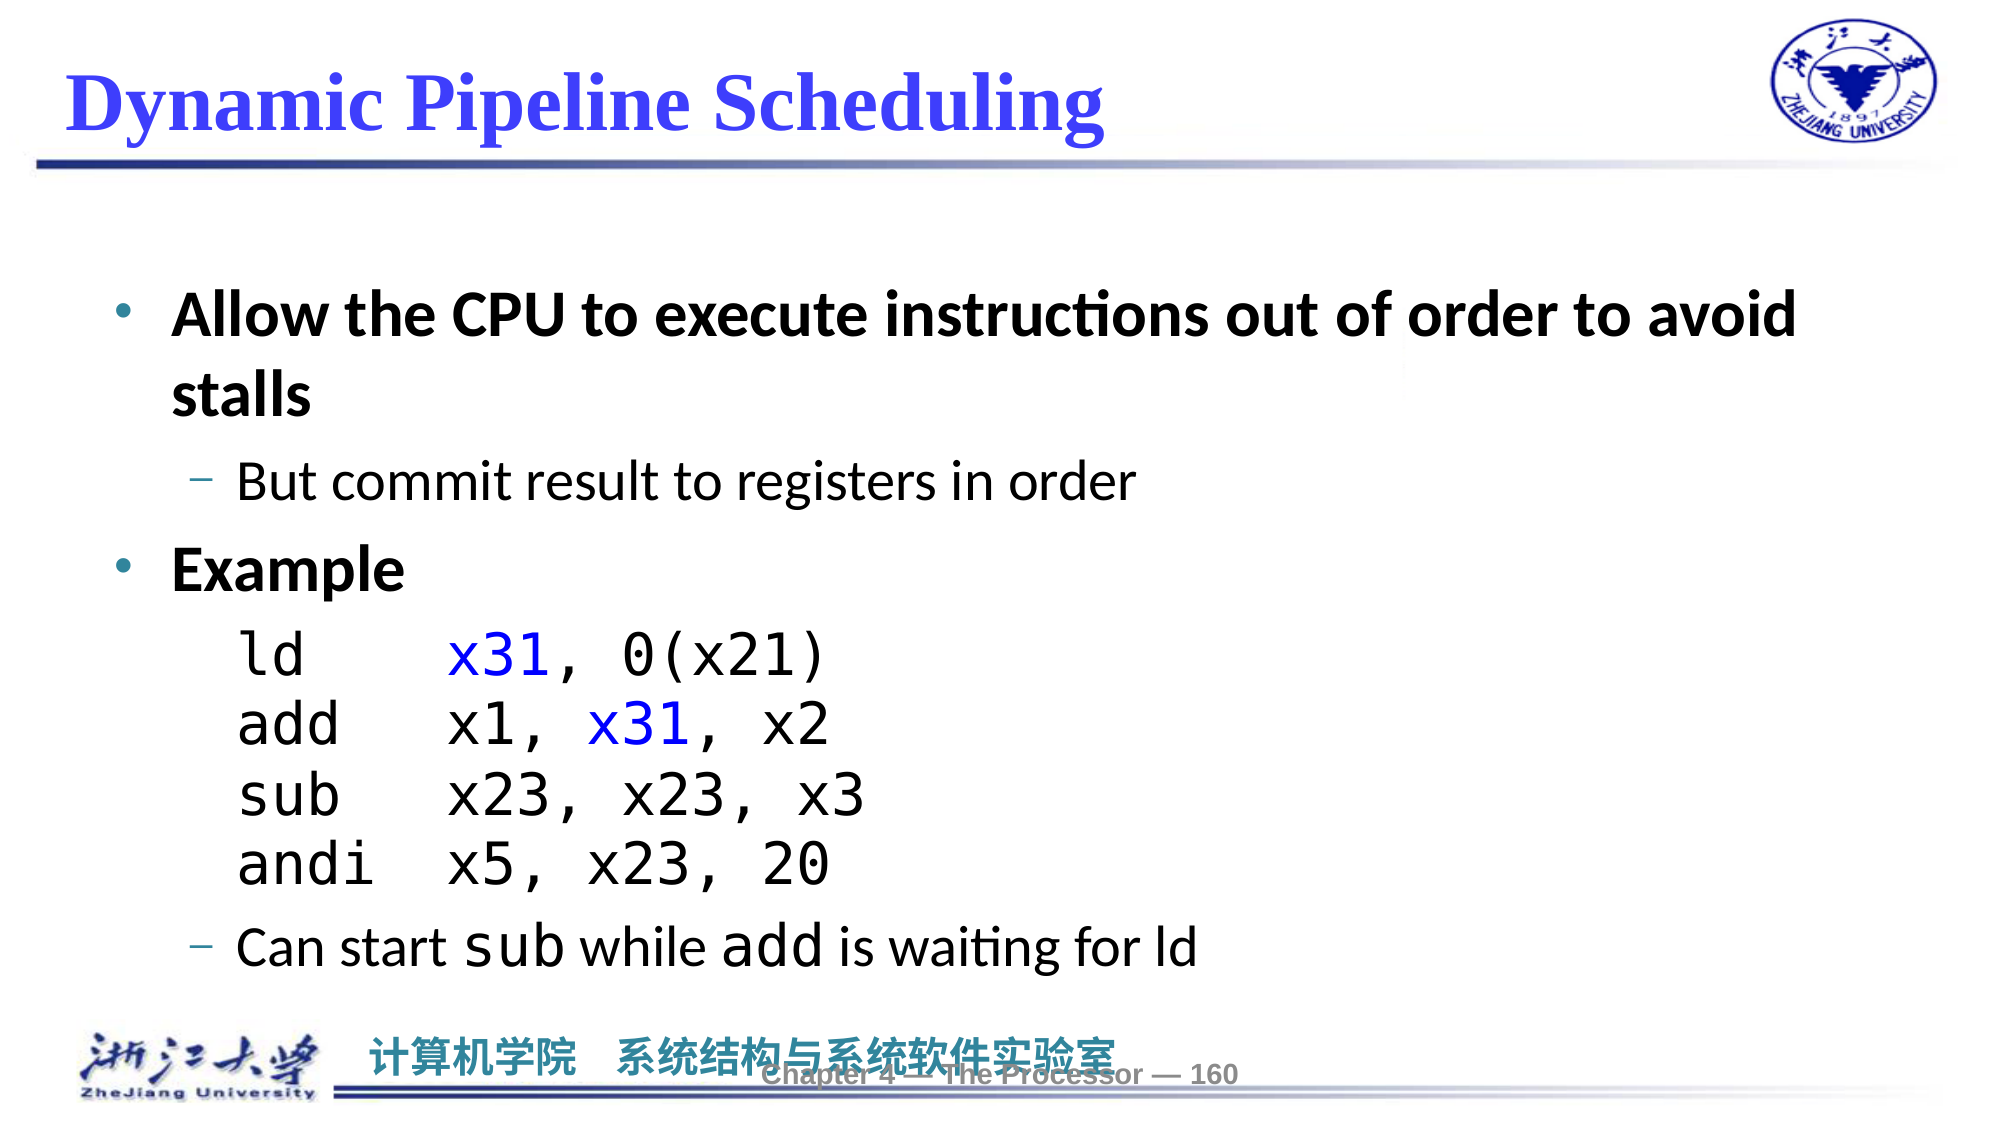

# Dynamic Pipeline Scheduling
Allow the CPU to execute instructions out of order to avoid stalls
But commit result to registers in order
Example
	ld    x31, 0(x21)
add   x1, x31, x2
sub   x23, x23, x3
andi  x5, x23, 20
Can start sub while add is waiting for ld
Chapter 4 — The Processor — 160